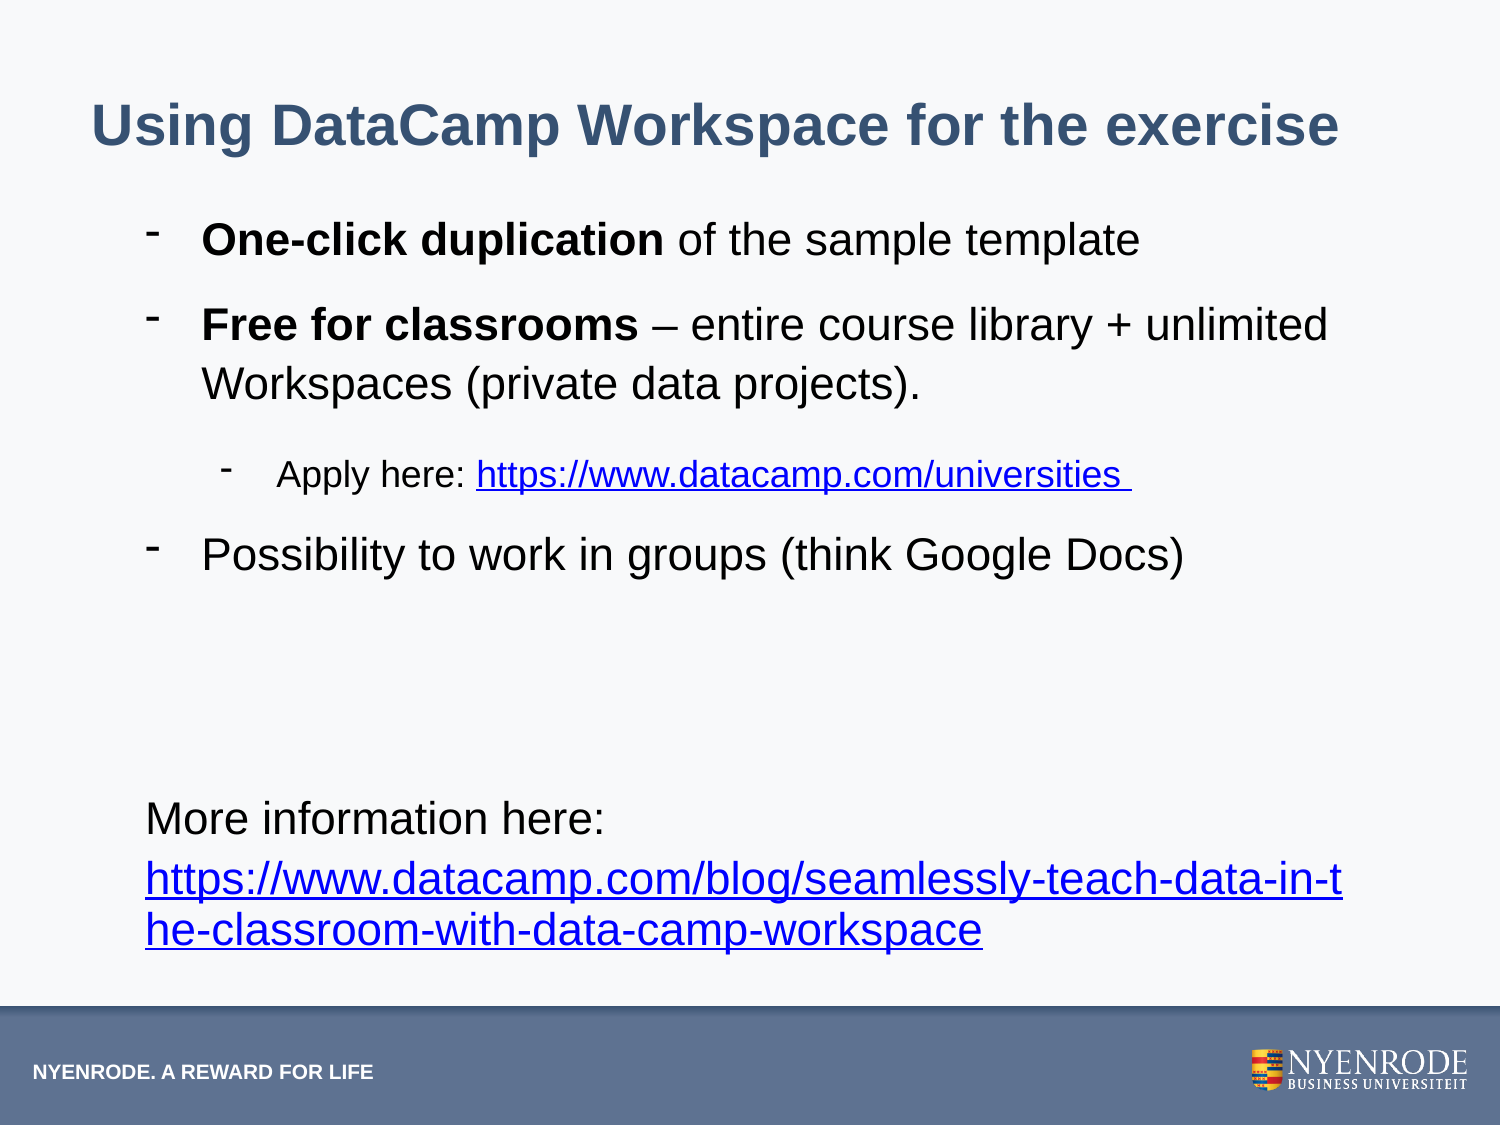

# Using DataCamp Workspace for the exercise
One-click duplication of the sample template
Free for classrooms – entire course library + unlimited Workspaces (private data projects).
Apply here: https://www.datacamp.com/universities
Possibility to work in groups (think Google Docs)

More information here: https://www.datacamp.com/blog/seamlessly-teach-data-in-the-classroom-with-data-camp-workspace